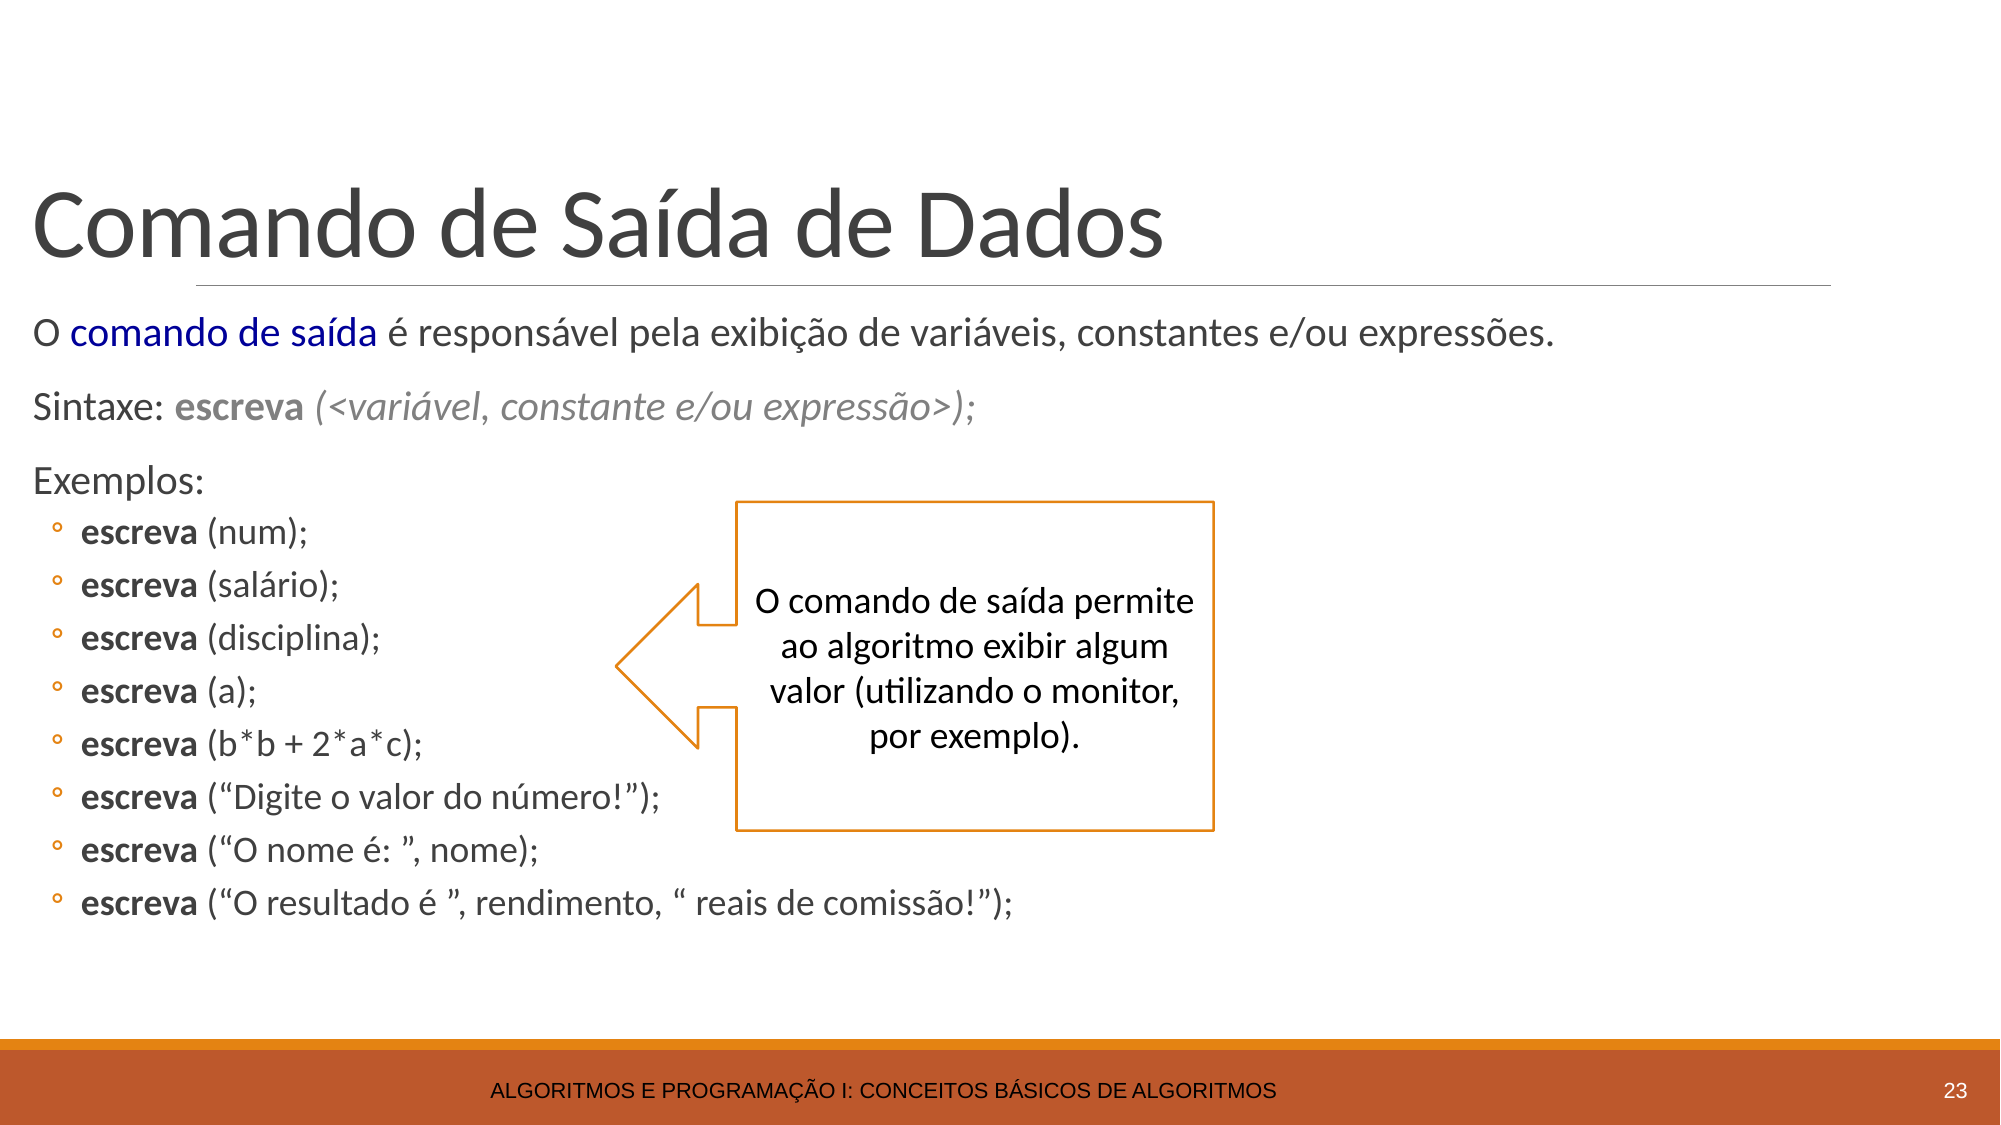

# Comando de Saída de Dados
O comando de saída é responsável pela exibição de variáveis, constantes e/ou expressões.
Sintaxe: escreva (<variável, constante e/ou expressão>);
Exemplos:
escreva (num);
escreva (salário);
escreva (disciplina);
escreva (a);
escreva (b*b + 2*a*c);
escreva (“Digite o valor do número!”);
escreva (“O nome é: ”, nome);
escreva (“O resultado é ”, rendimento, “ reais de comissão!”);
O comando de saída permite ao algoritmo exibir algum valor (utilizando o monitor, por exemplo).
Algoritmos e Programação I: Conceitos Básicos de Algoritmos
23